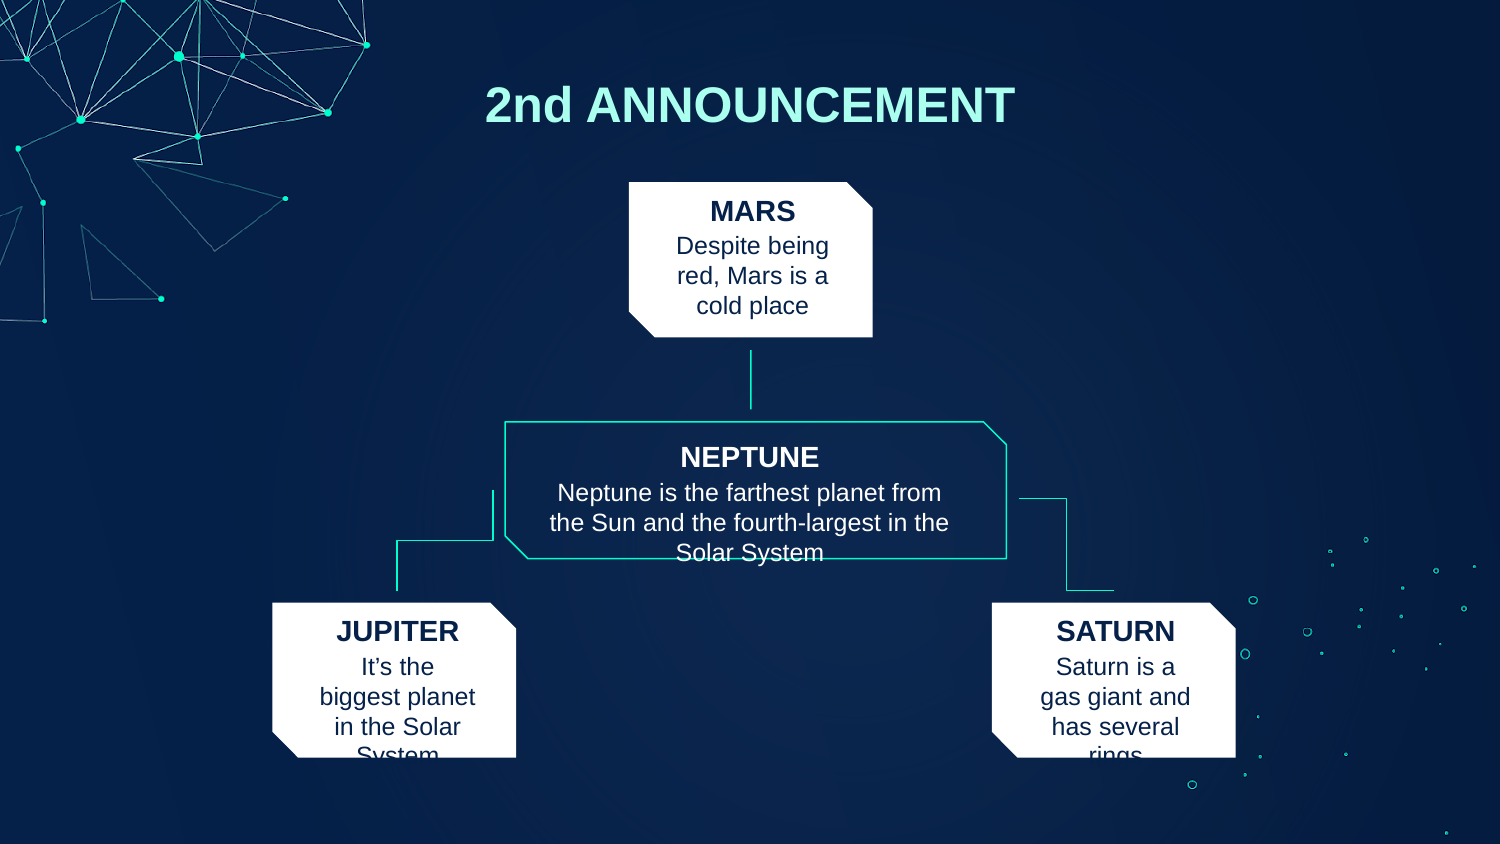

# 2nd ANNOUNCEMENT
MARS

Despite being red, Mars is a cold place

NEPTUNE
Neptune is the farthest planet from the Sun and the fourth-largest in the Solar System

JUPITER
SATURN

It’s the biggest planet in the Solar System
Saturn is a gas giant and has several rings